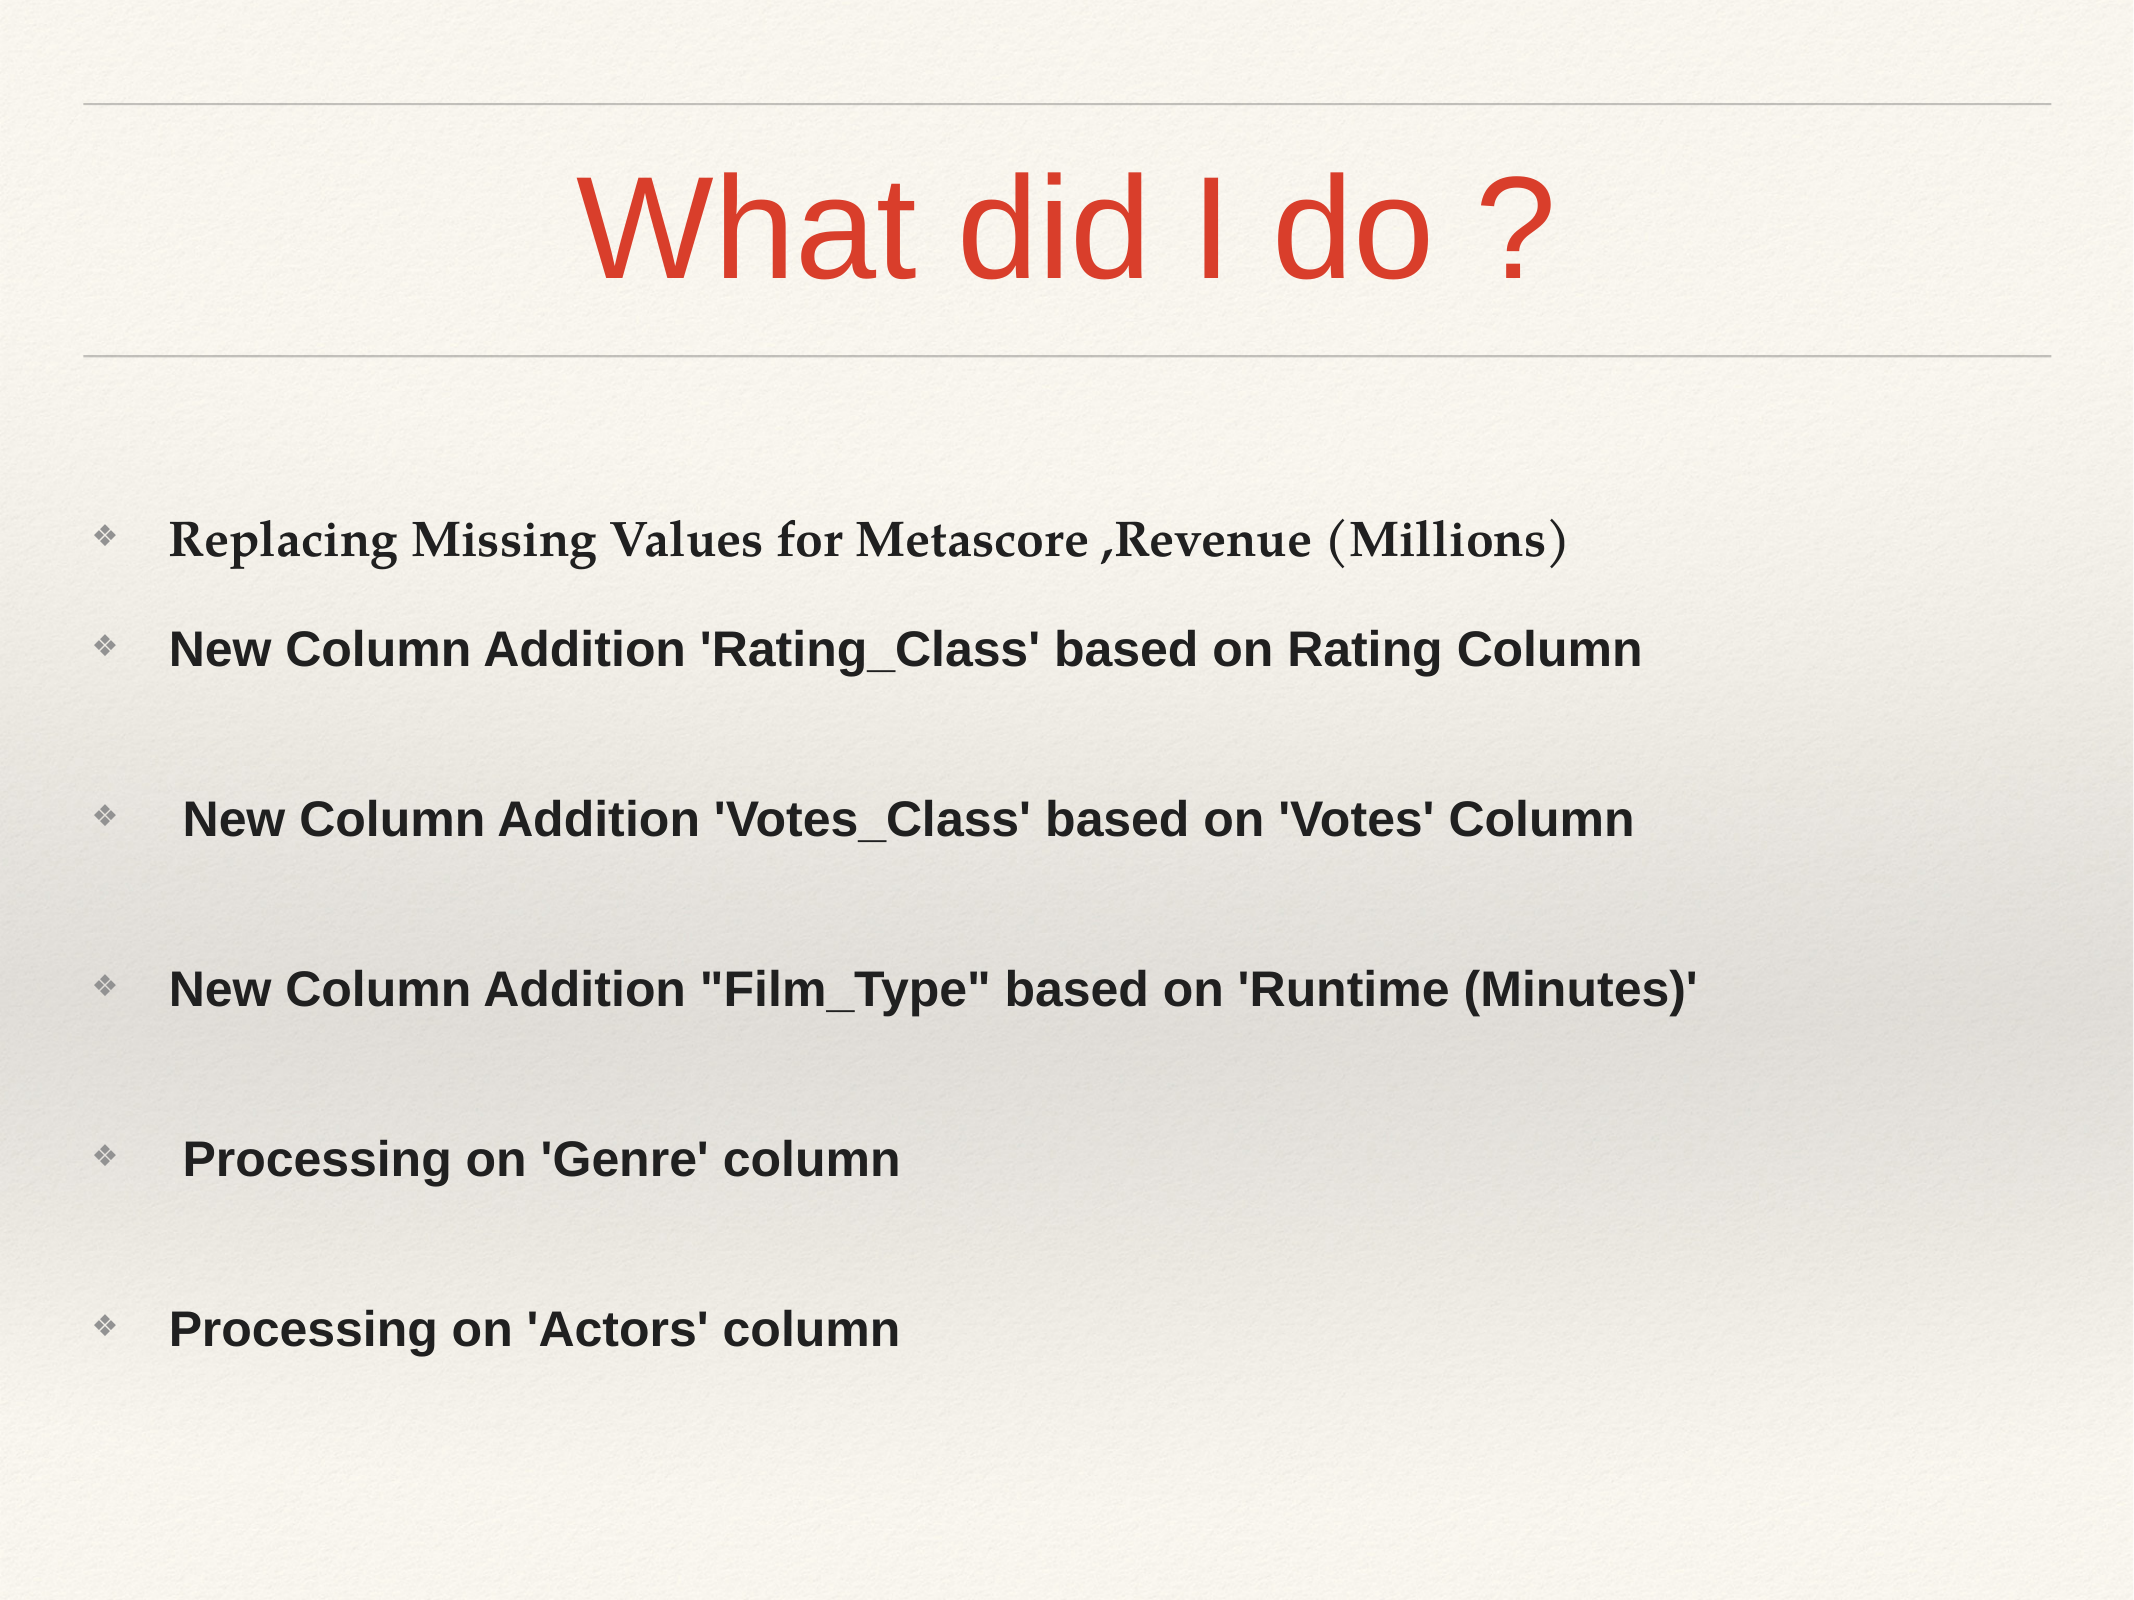

# What did I do ?
Replacing Missing Values for Metascore ,Revenue (Millions)
New Column Addition 'Rating_Class' based on Rating Column
 New Column Addition 'Votes_Class' based on 'Votes' Column
New Column Addition "Film_Type" based on 'Runtime (Minutes)'
 Processing on 'Genre' column
Processing on 'Actors' column